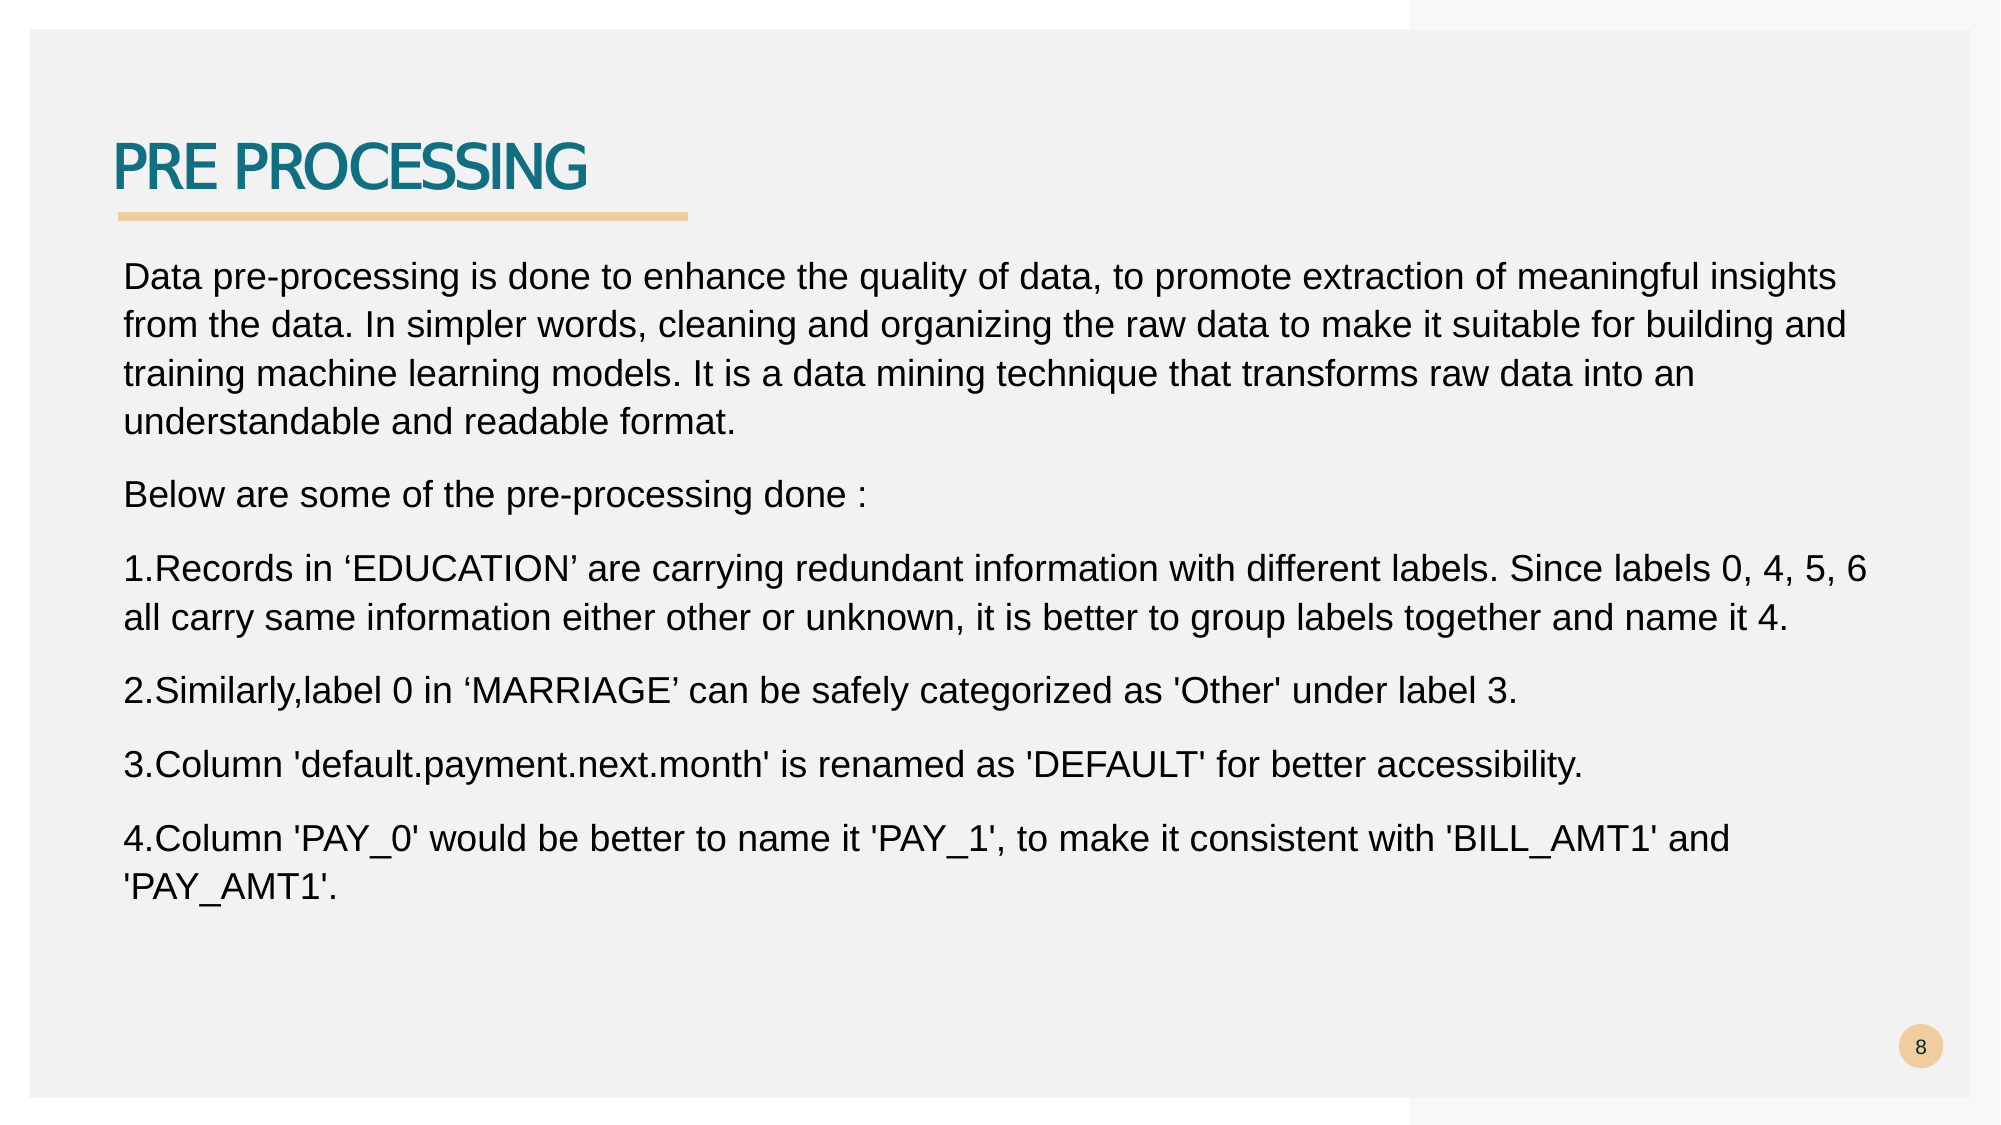

# Pre processing

Data pre-processing is done to enhance the quality of data, to promote extraction of meaningful insights from the data. In simpler words, cleaning and organizing the raw data to make it suitable for building and training machine learning models. It is a data mining technique that transforms raw data into an understandable and readable format.
Below are some of the pre-processing done :
1.Records in ‘EDUCATION’ are carrying redundant information with different labels. Since labels 0, 4, 5, 6 all carry same information either other or unknown, it is better to group labels together and name it 4.
2.Similarly,label 0 in ‘MARRIAGE’ can be safely categorized as 'Other' under label 3.
3.Column 'default.payment.next.month' is renamed as 'DEFAULT' for better accessibility.
4.Column 'PAY_0' would be better to name it 'PAY_1', to make it consistent with 'BILL_AMT1' and 'PAY_AMT1'.
8